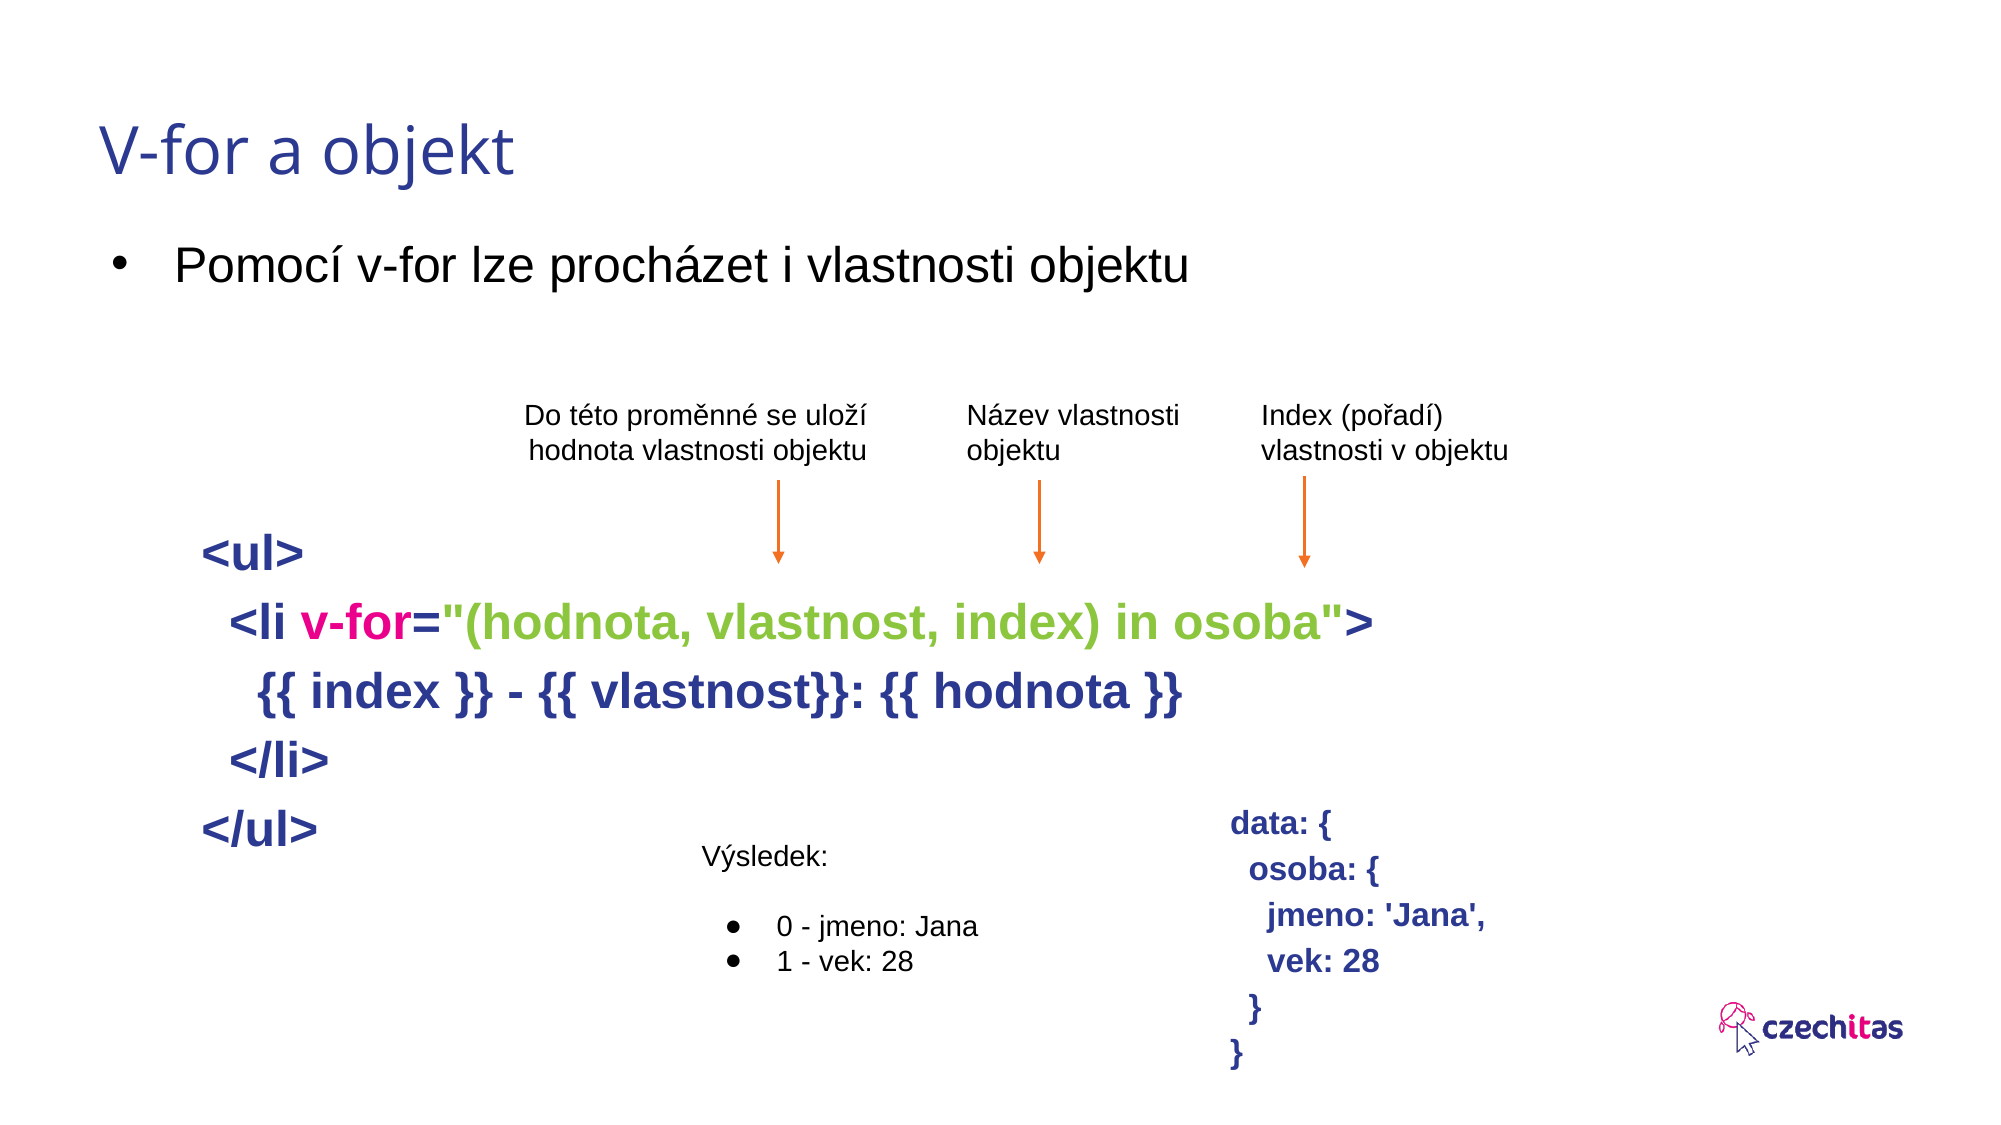

# V-for a objekt
Pomocí v-for lze procházet i vlastnosti objektu
Do této proměnné se uloží hodnota vlastnosti objektu
Název vlastnosti objektu
Index (pořadí) vlastnosti v objektu
<ul>
  <li v-for="(hodnota, vlastnost, index) in osoba">
    {{ index }} - {{ vlastnost}}: {{ hodnota }}
  </li>
</ul>
data: {
  osoba: {
    jmeno: 'Jana',
    vek: 28
  }
}
Výsledek:

0 - jmeno: Jana
1 - vek: 28